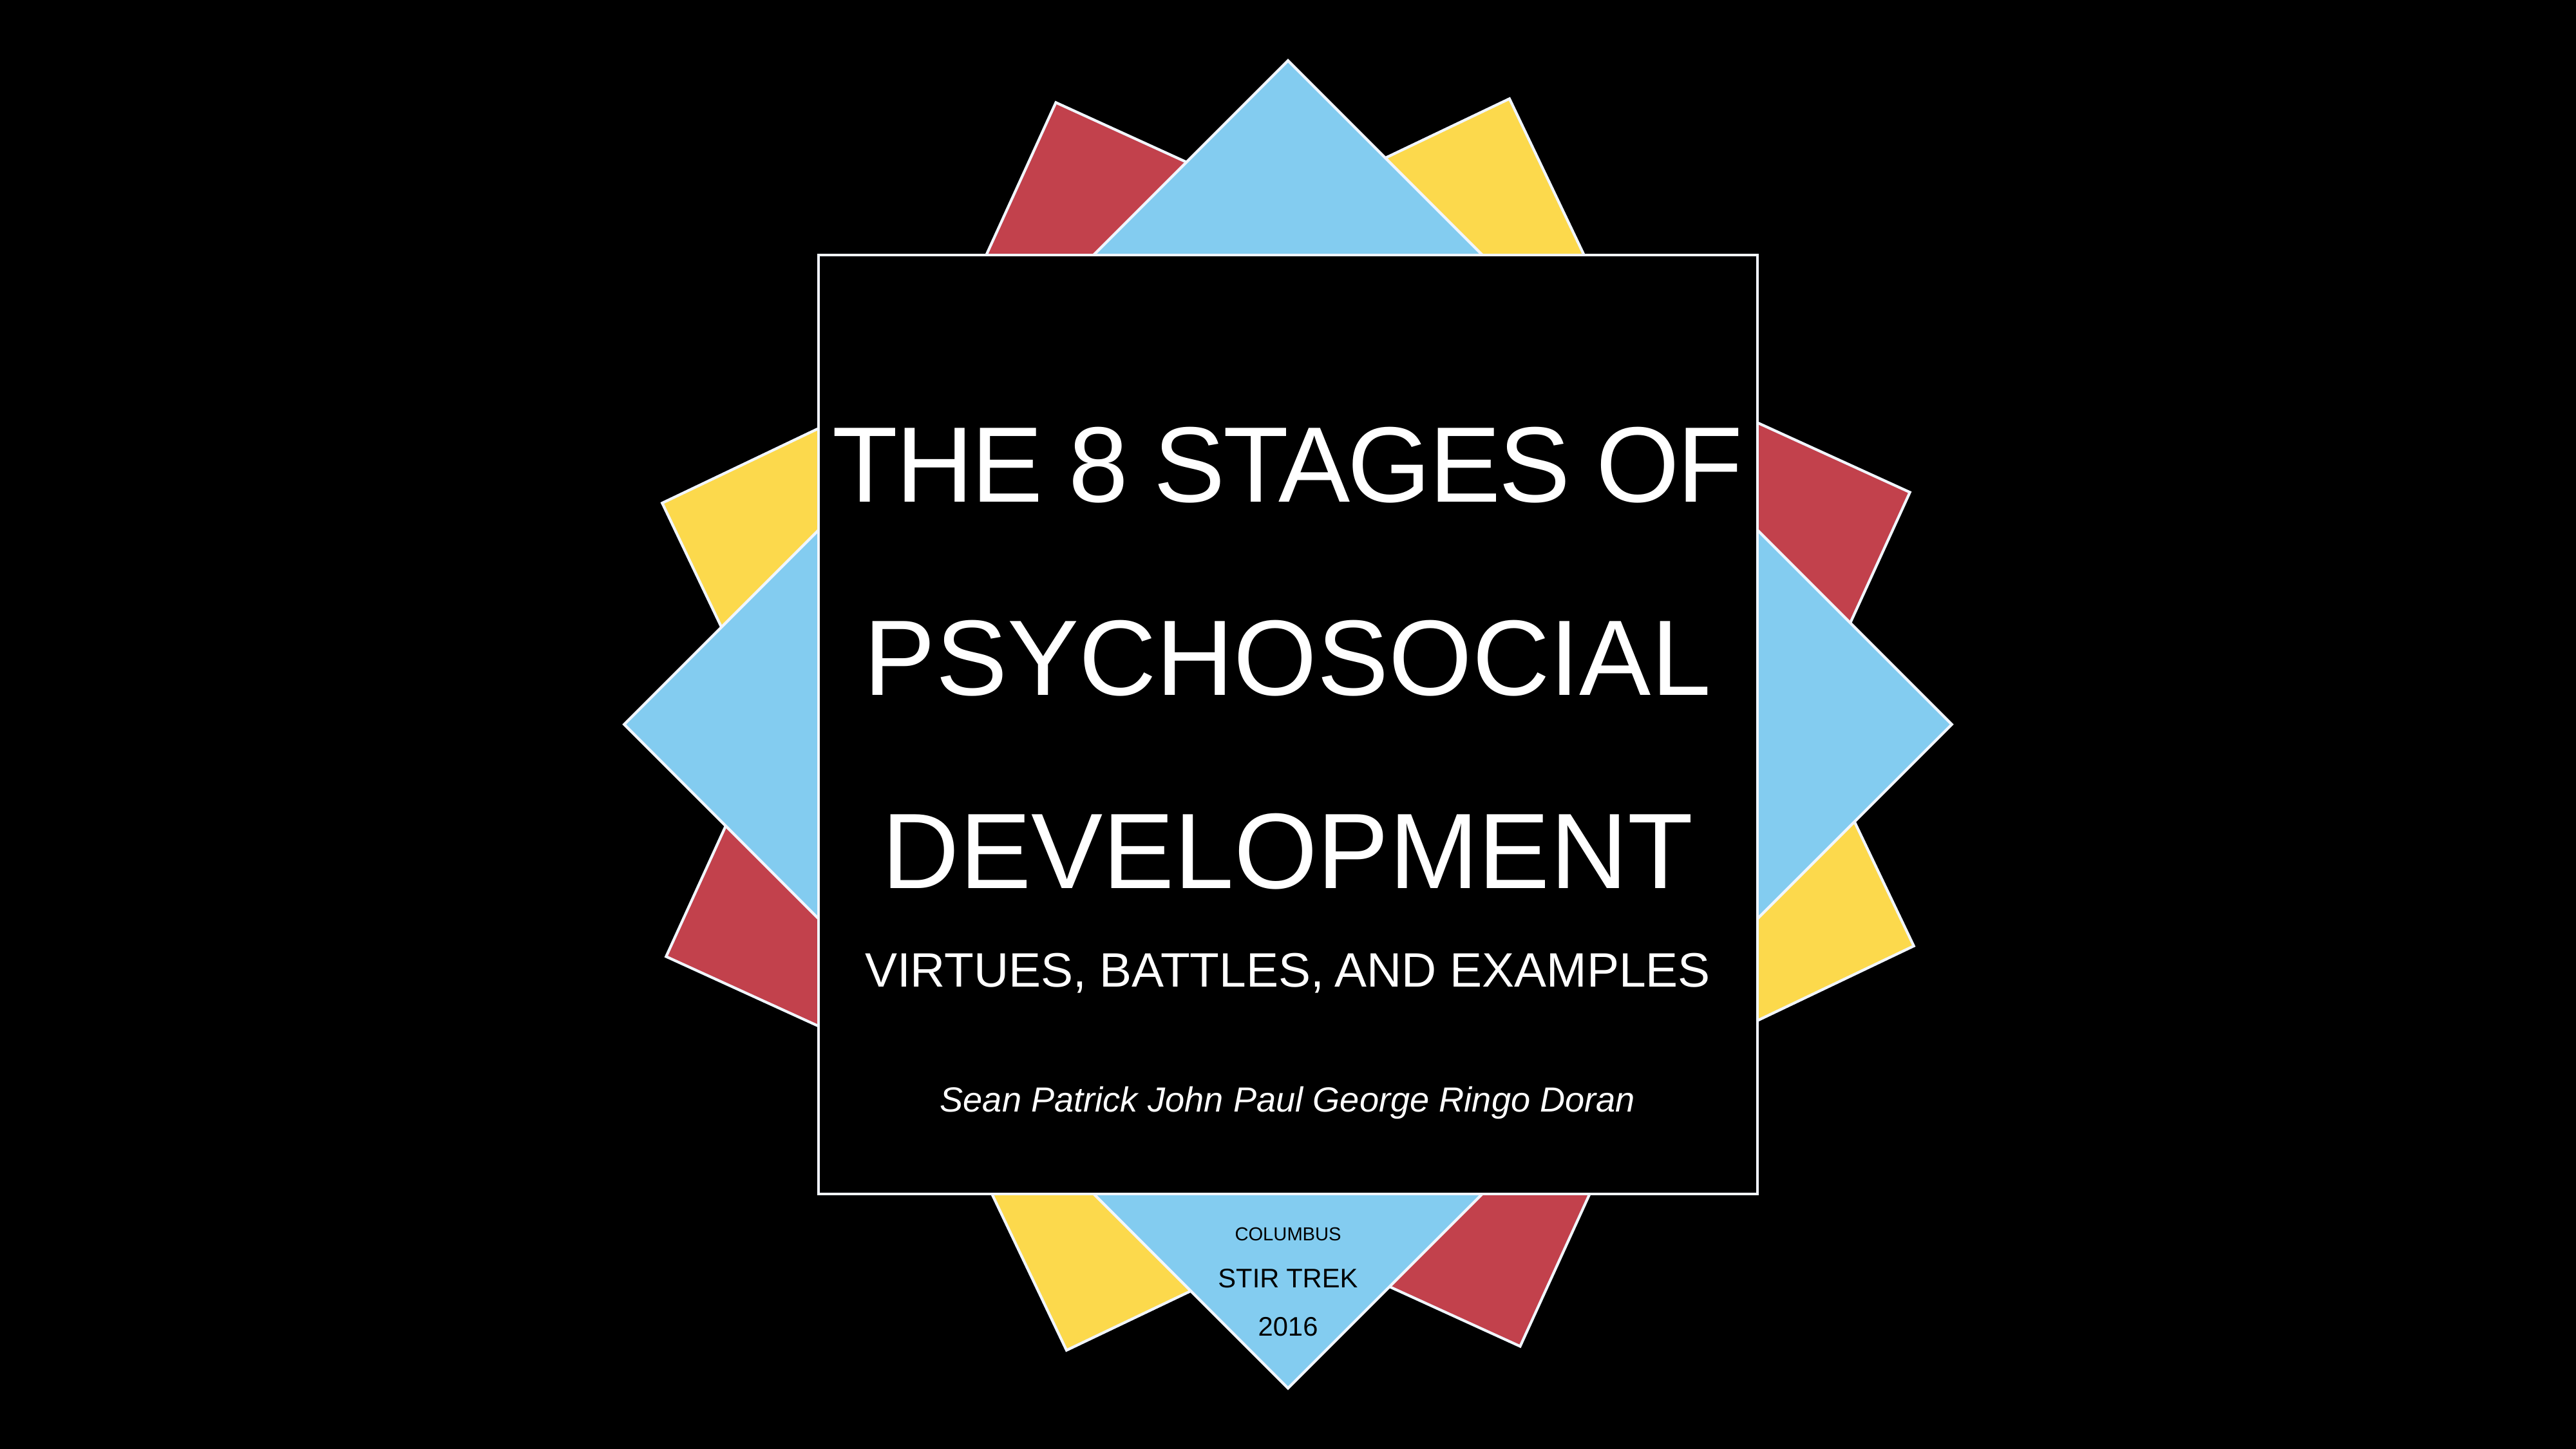

The 8 STAGES of
Psychosocial
Development
Virtues, Battles, and Examples

Sean Patrick John Paul George Ringo Doran
columbus
Stir Trek
2016